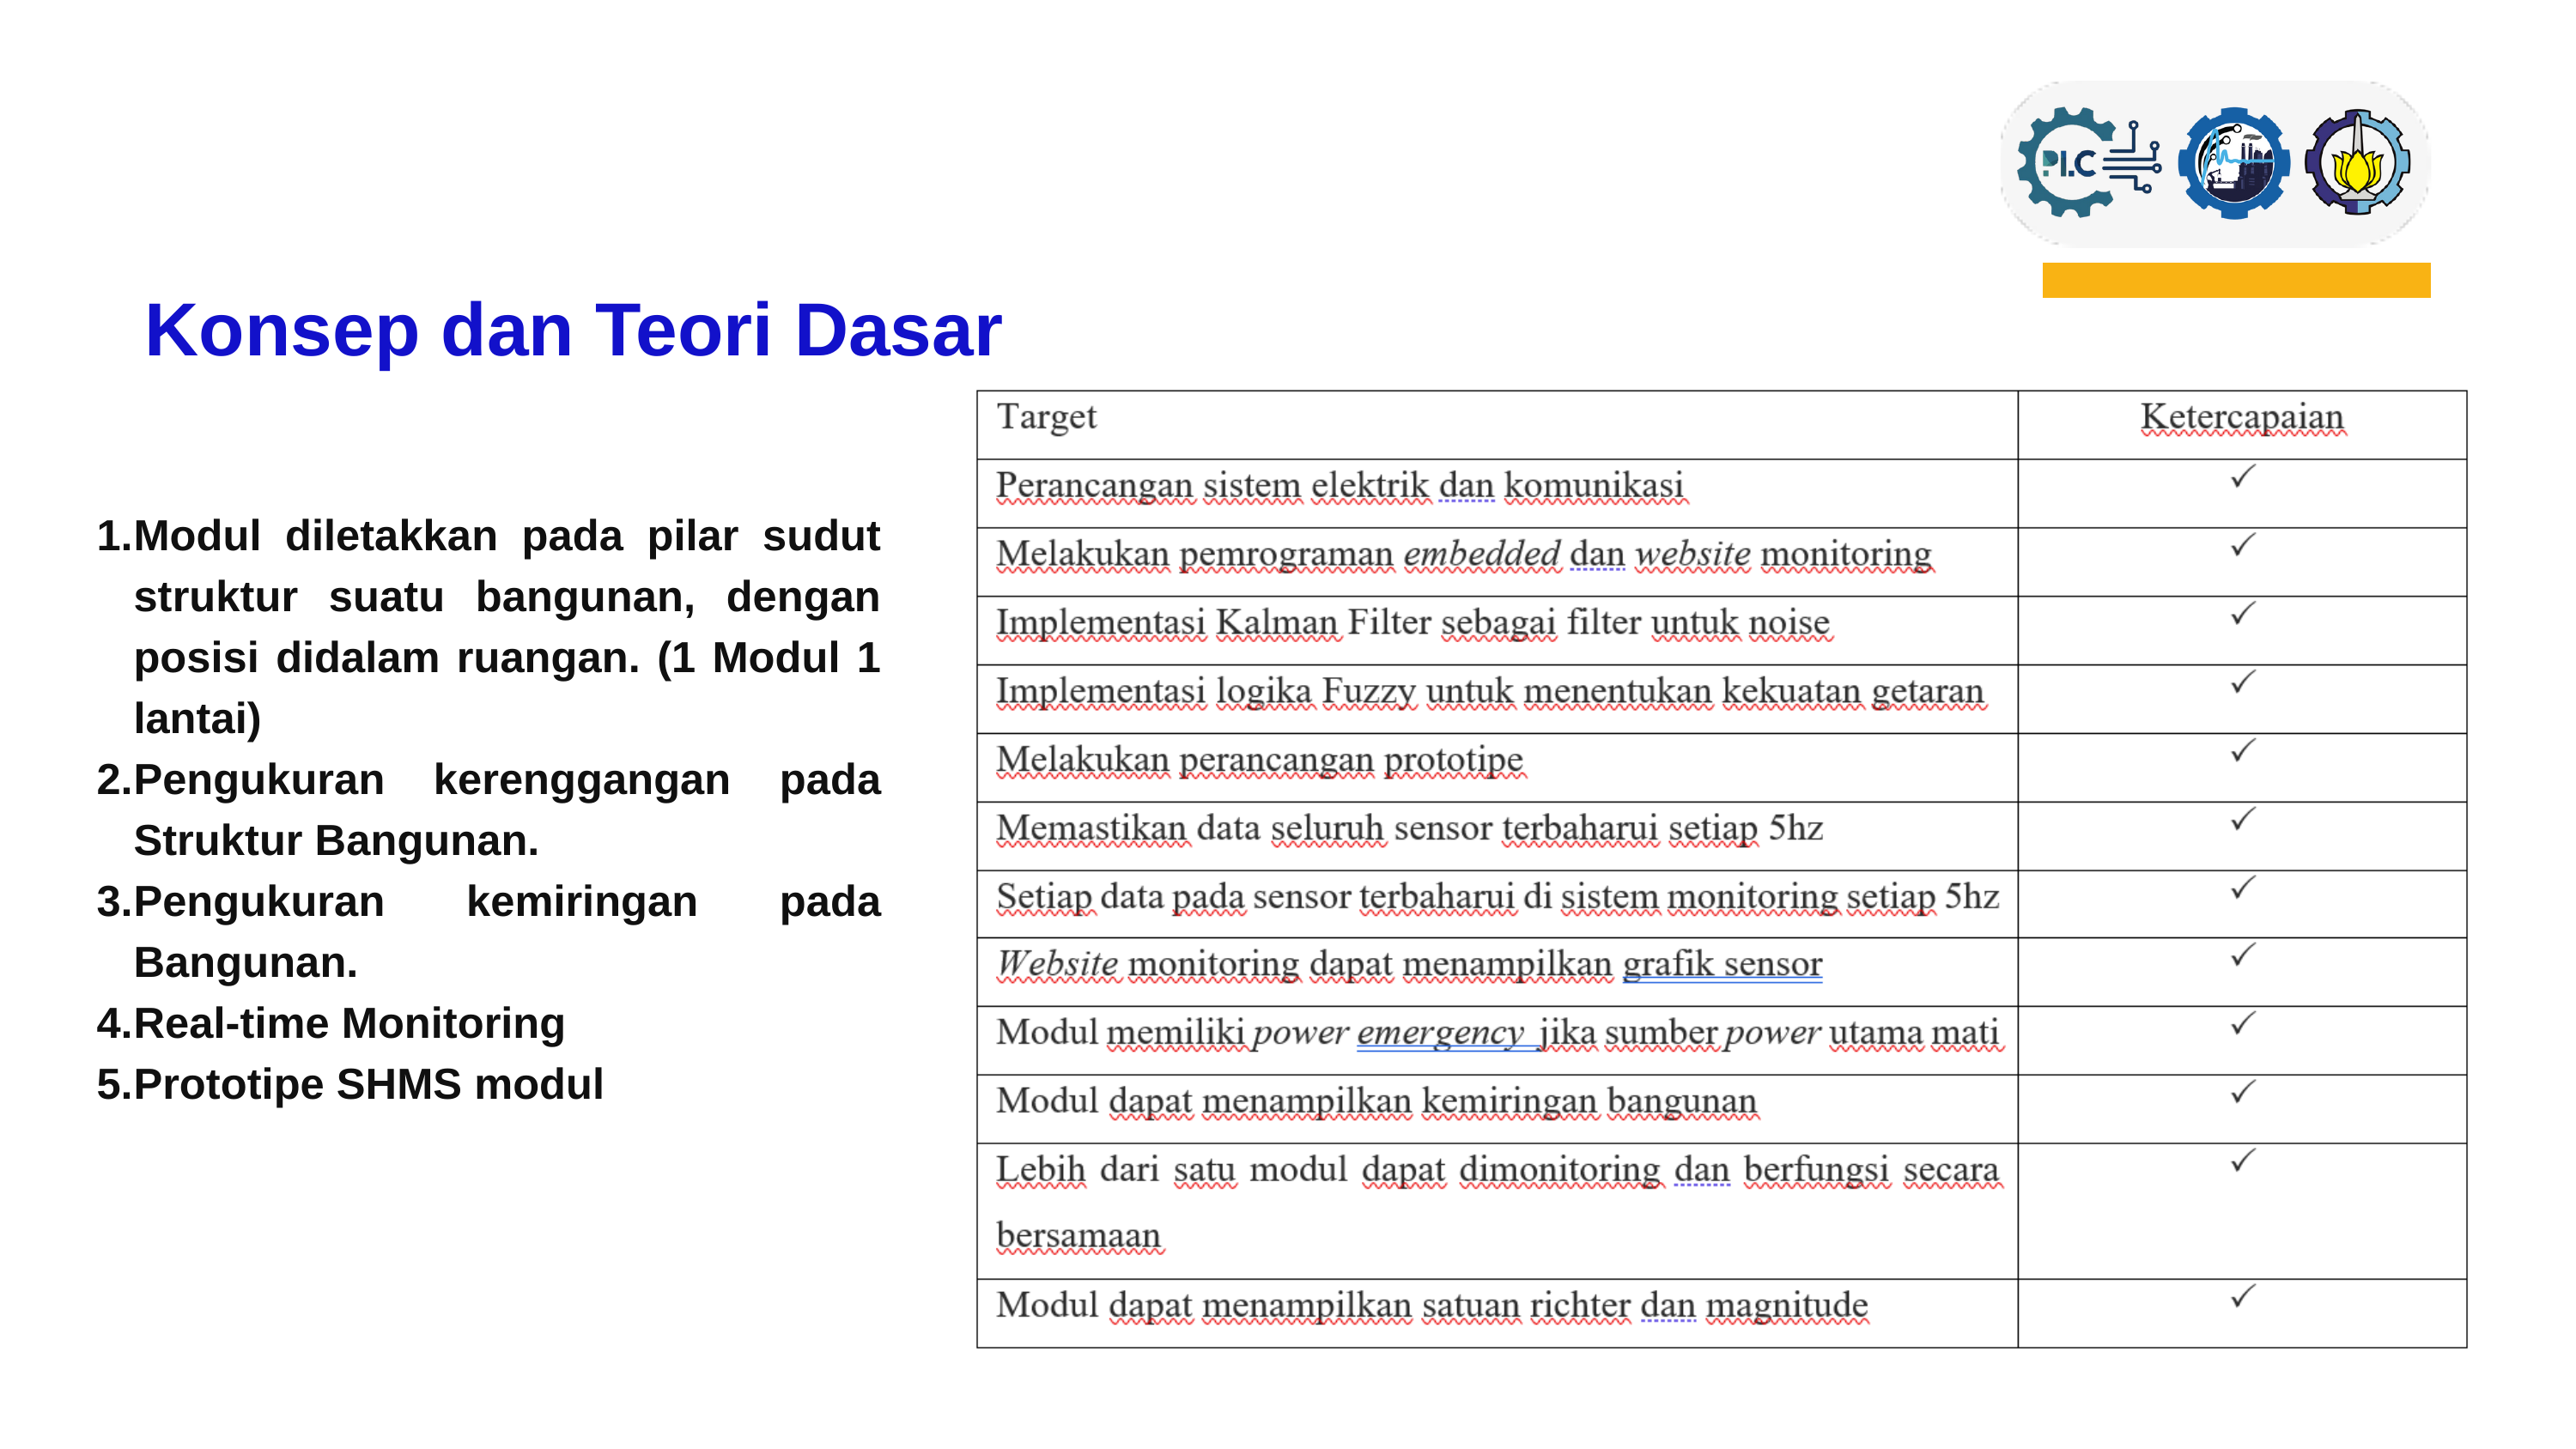

Konsep dan Teori Dasar

Modul diletakkan pada pilar sudut struktur suatu bangunan, dengan posisi didalam ruangan. (1 Modul 1 lantai)
Pengukuran kerenggangan pada Struktur Bangunan.
Pengukuran kemiringan pada Bangunan.
Real-time Monitoring
Prototipe SHMS modul